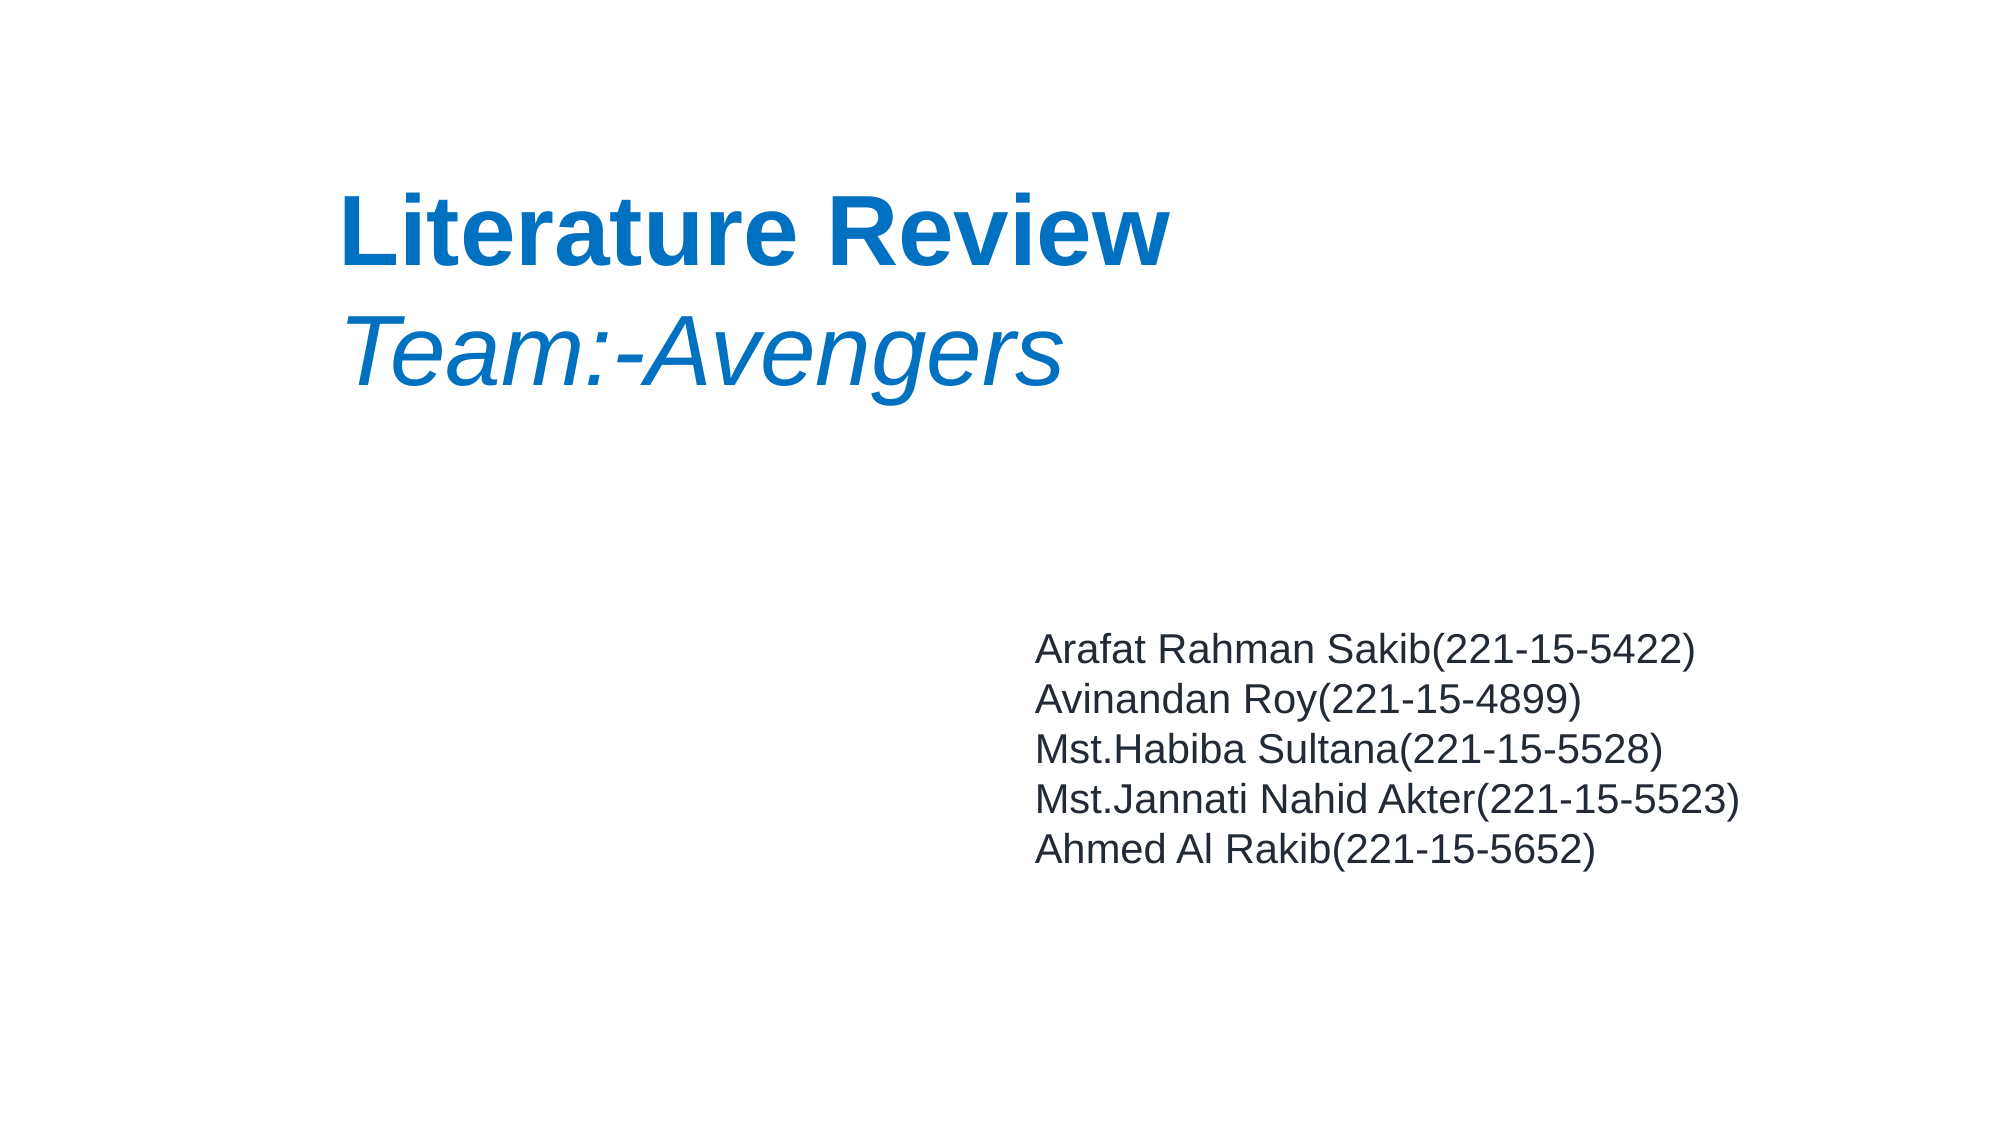

Literature Review
Team:-Avengers
Arafat Rahman Sakib(221-15-5422)
Avinandan Roy(221-15-4899)
Mst.Habiba Sultana(221-15-5528)
Mst.Jannati Nahid Akter(221-15-5523)
Ahmed Al Rakib(221-15-5652)